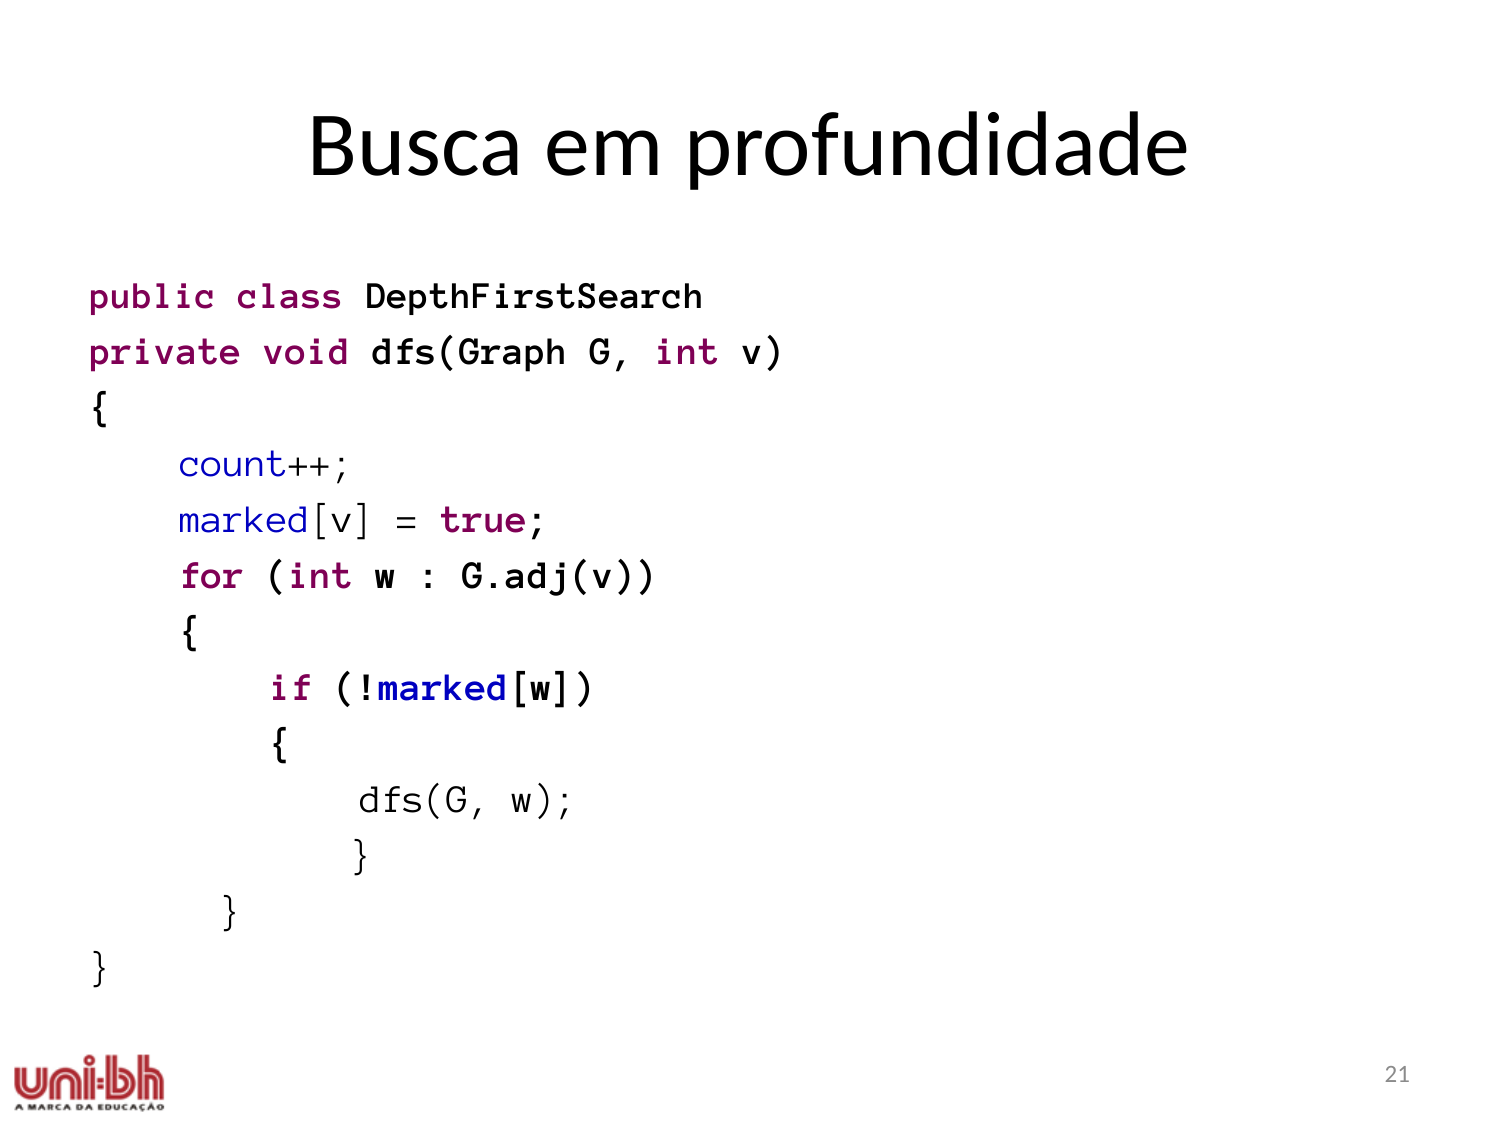

# Busca em profundidade
public class DepthFirstSearch
private void dfs(Graph G, int v)
{
	count++;
	marked[v] = true;
	for (int w : G.adj(v))
	{
		if (!marked[w])
		{
			dfs(G, w);
            }
      }
}
21